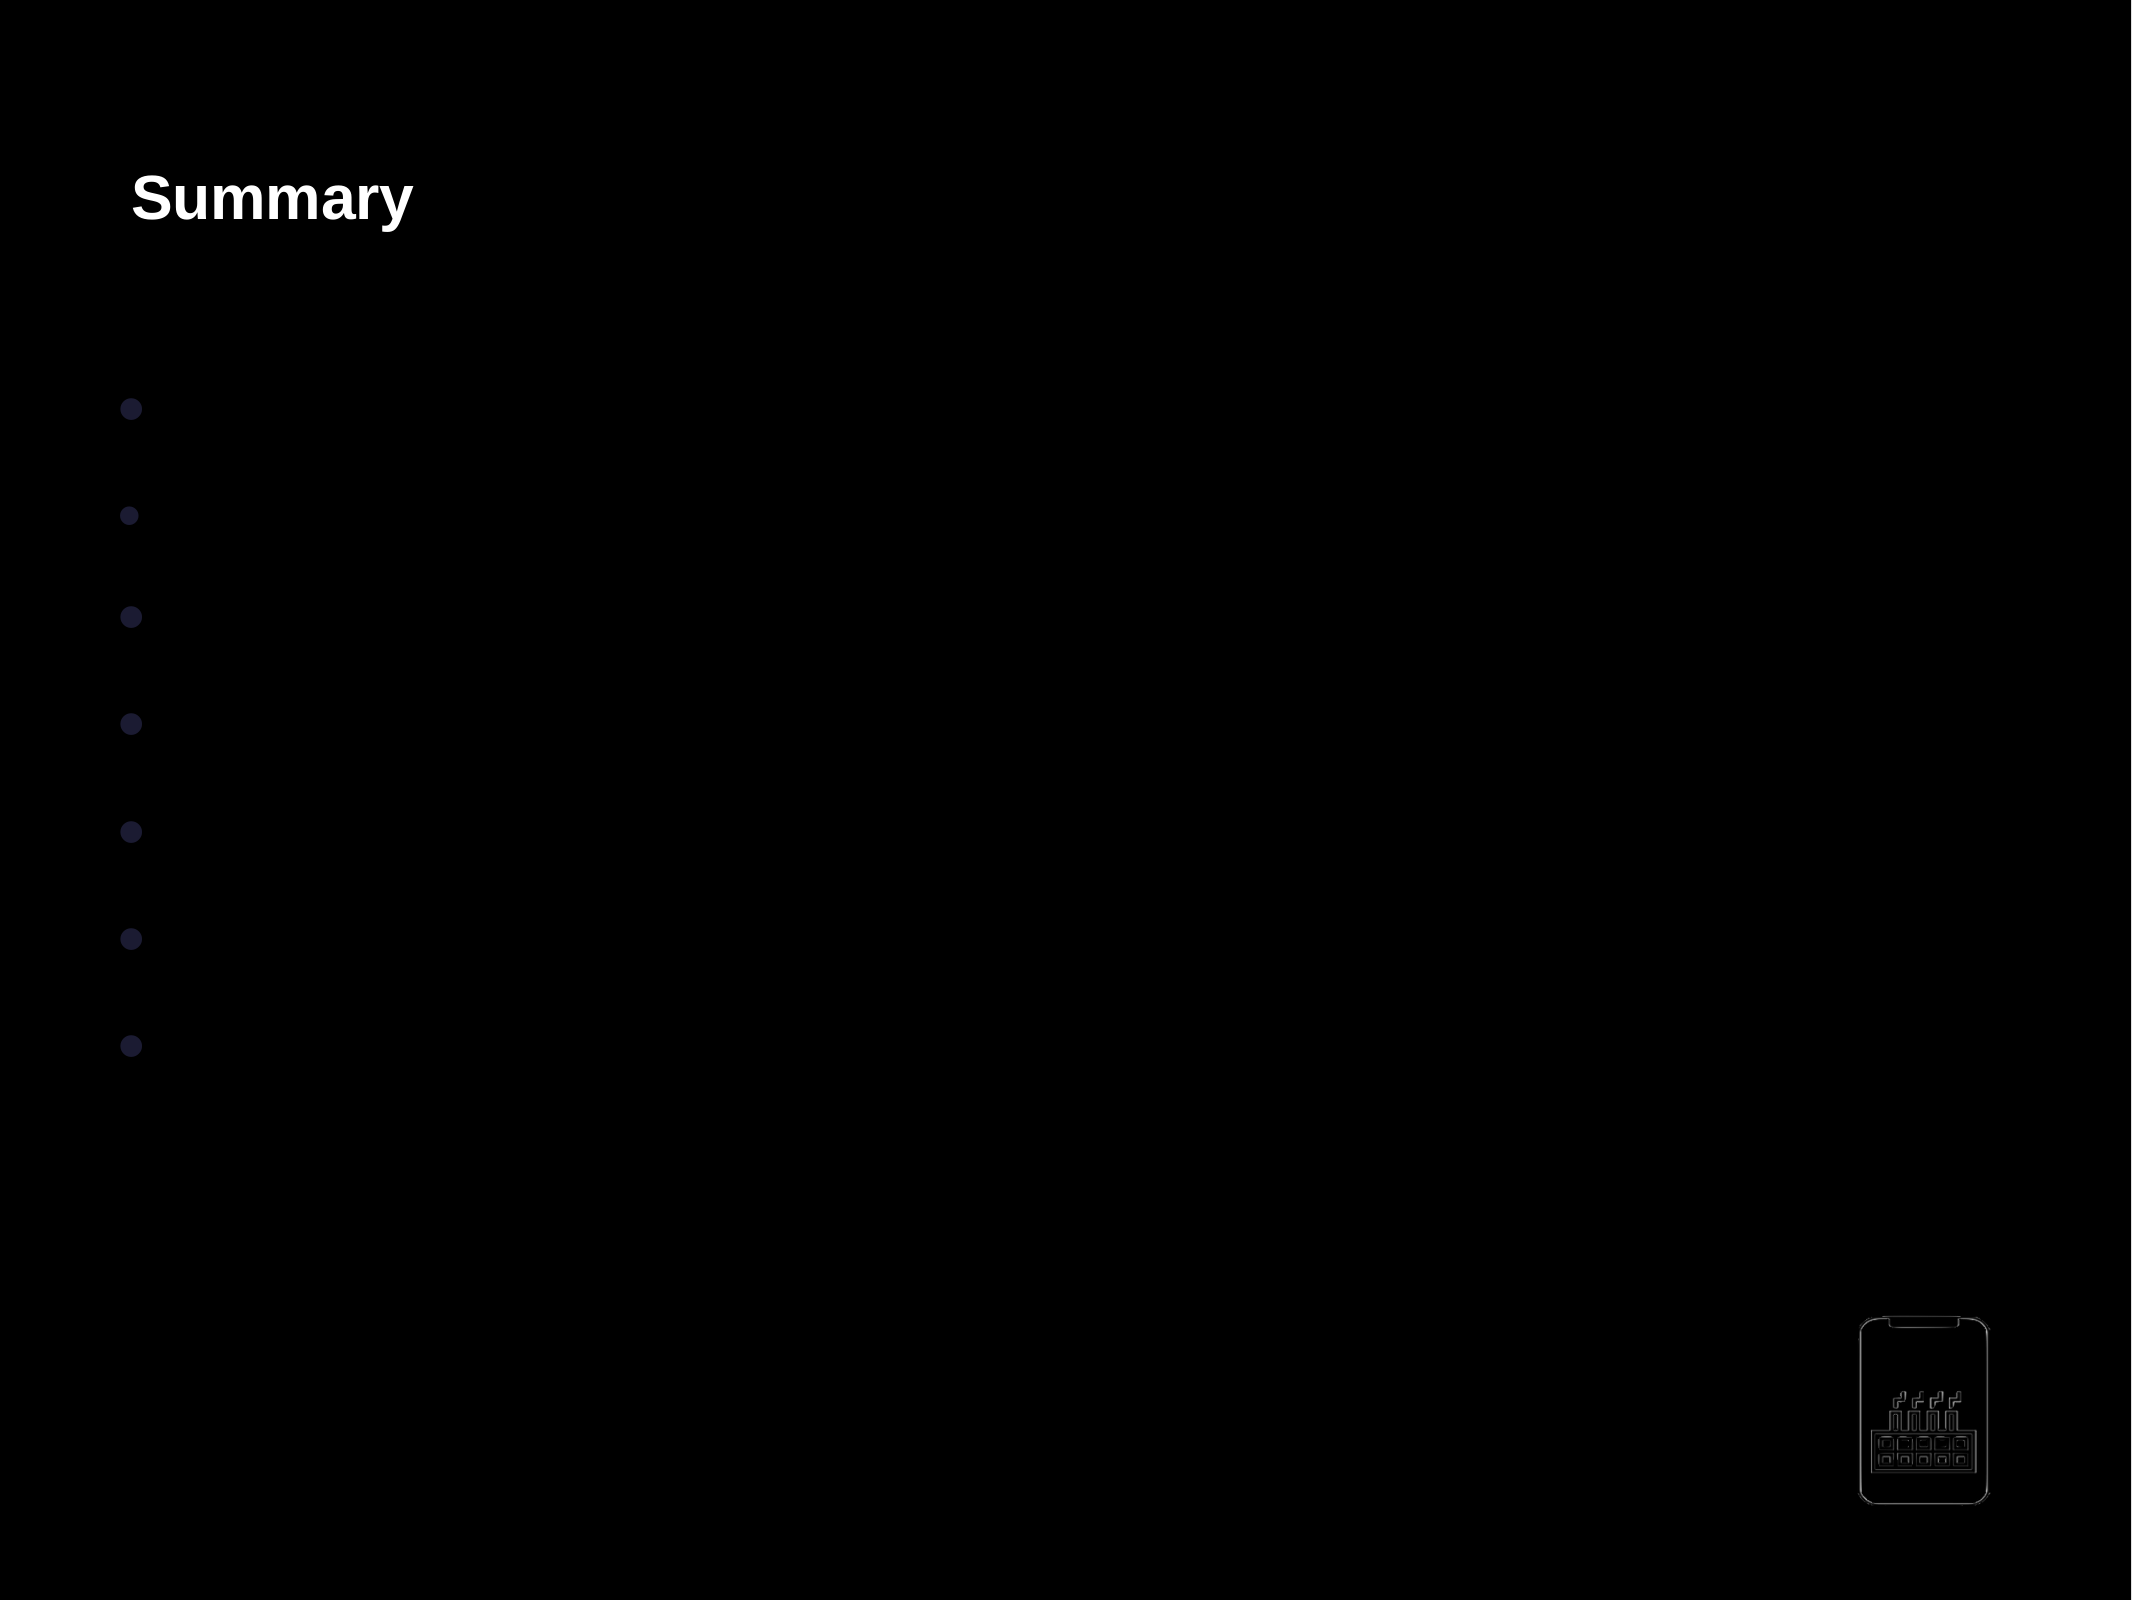

Summary
Arrays are extremely powerful data structures Memory is allocated immediately Elements are located in contiguous locations in memory Indices start at 0 Inserting elements Removing elements. Finding elements
•
•
• • • • •

AppMillers
www.appmillers.com